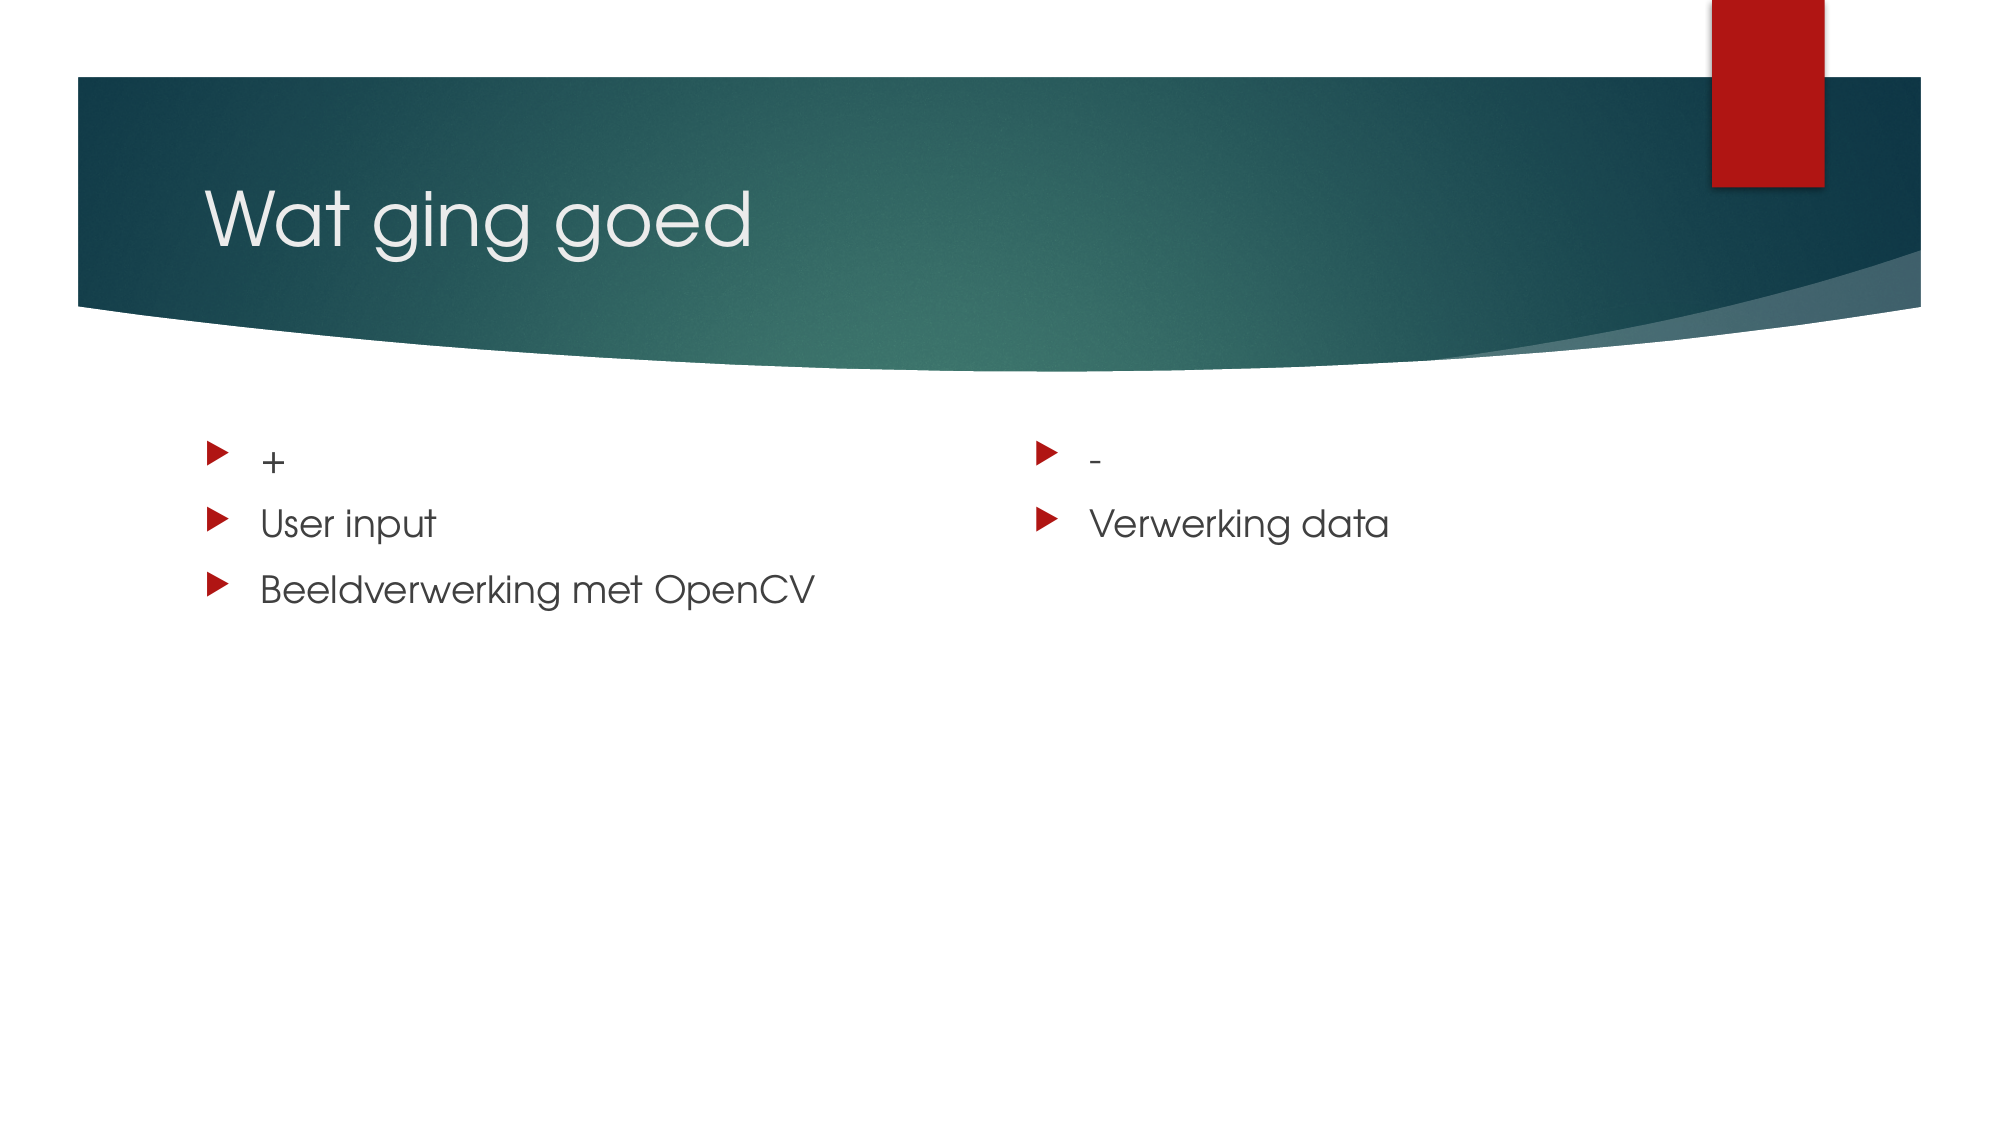

# Wat ging goed
+
User input
Beeldverwerking met OpenCV

-
Verwerking data